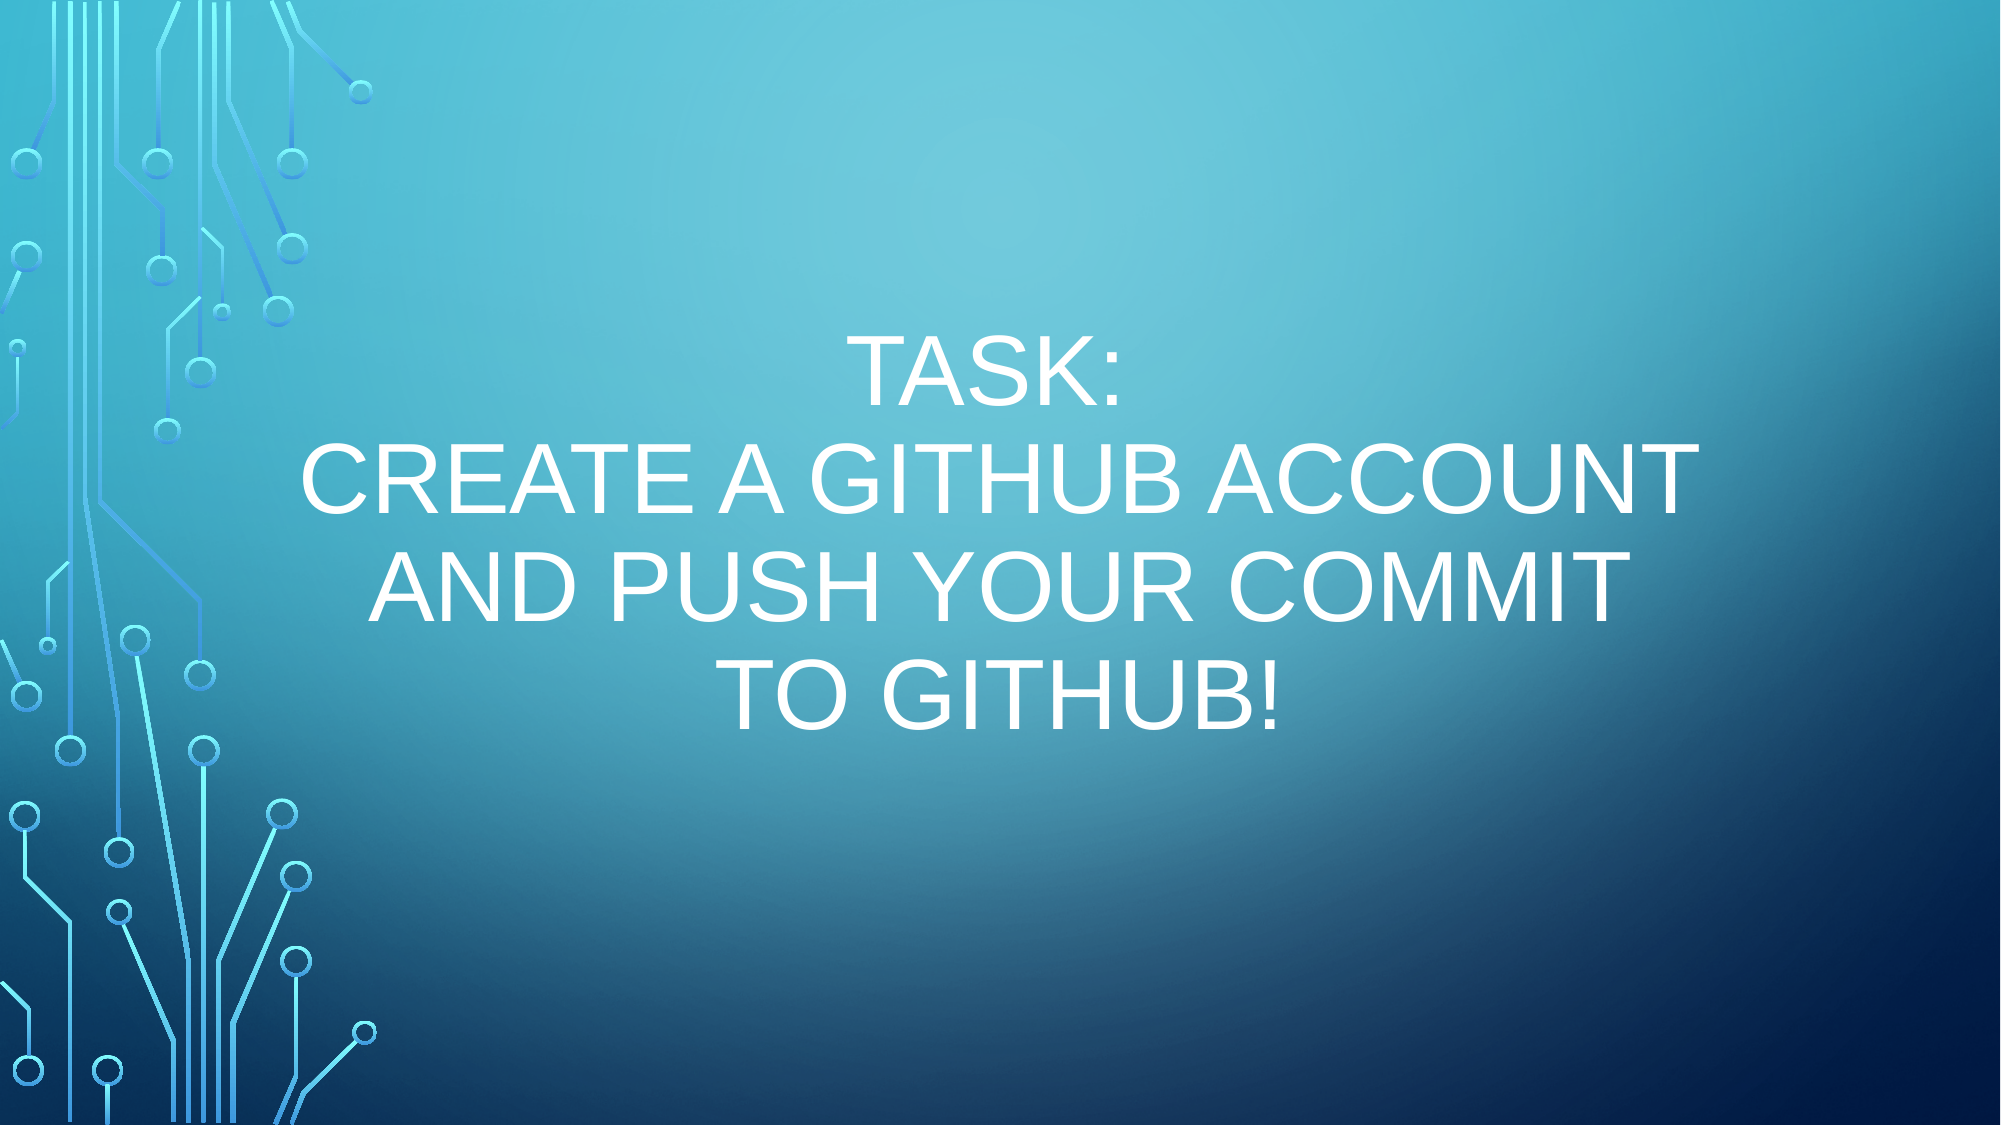

# Task: create a github account and push your commit to github!